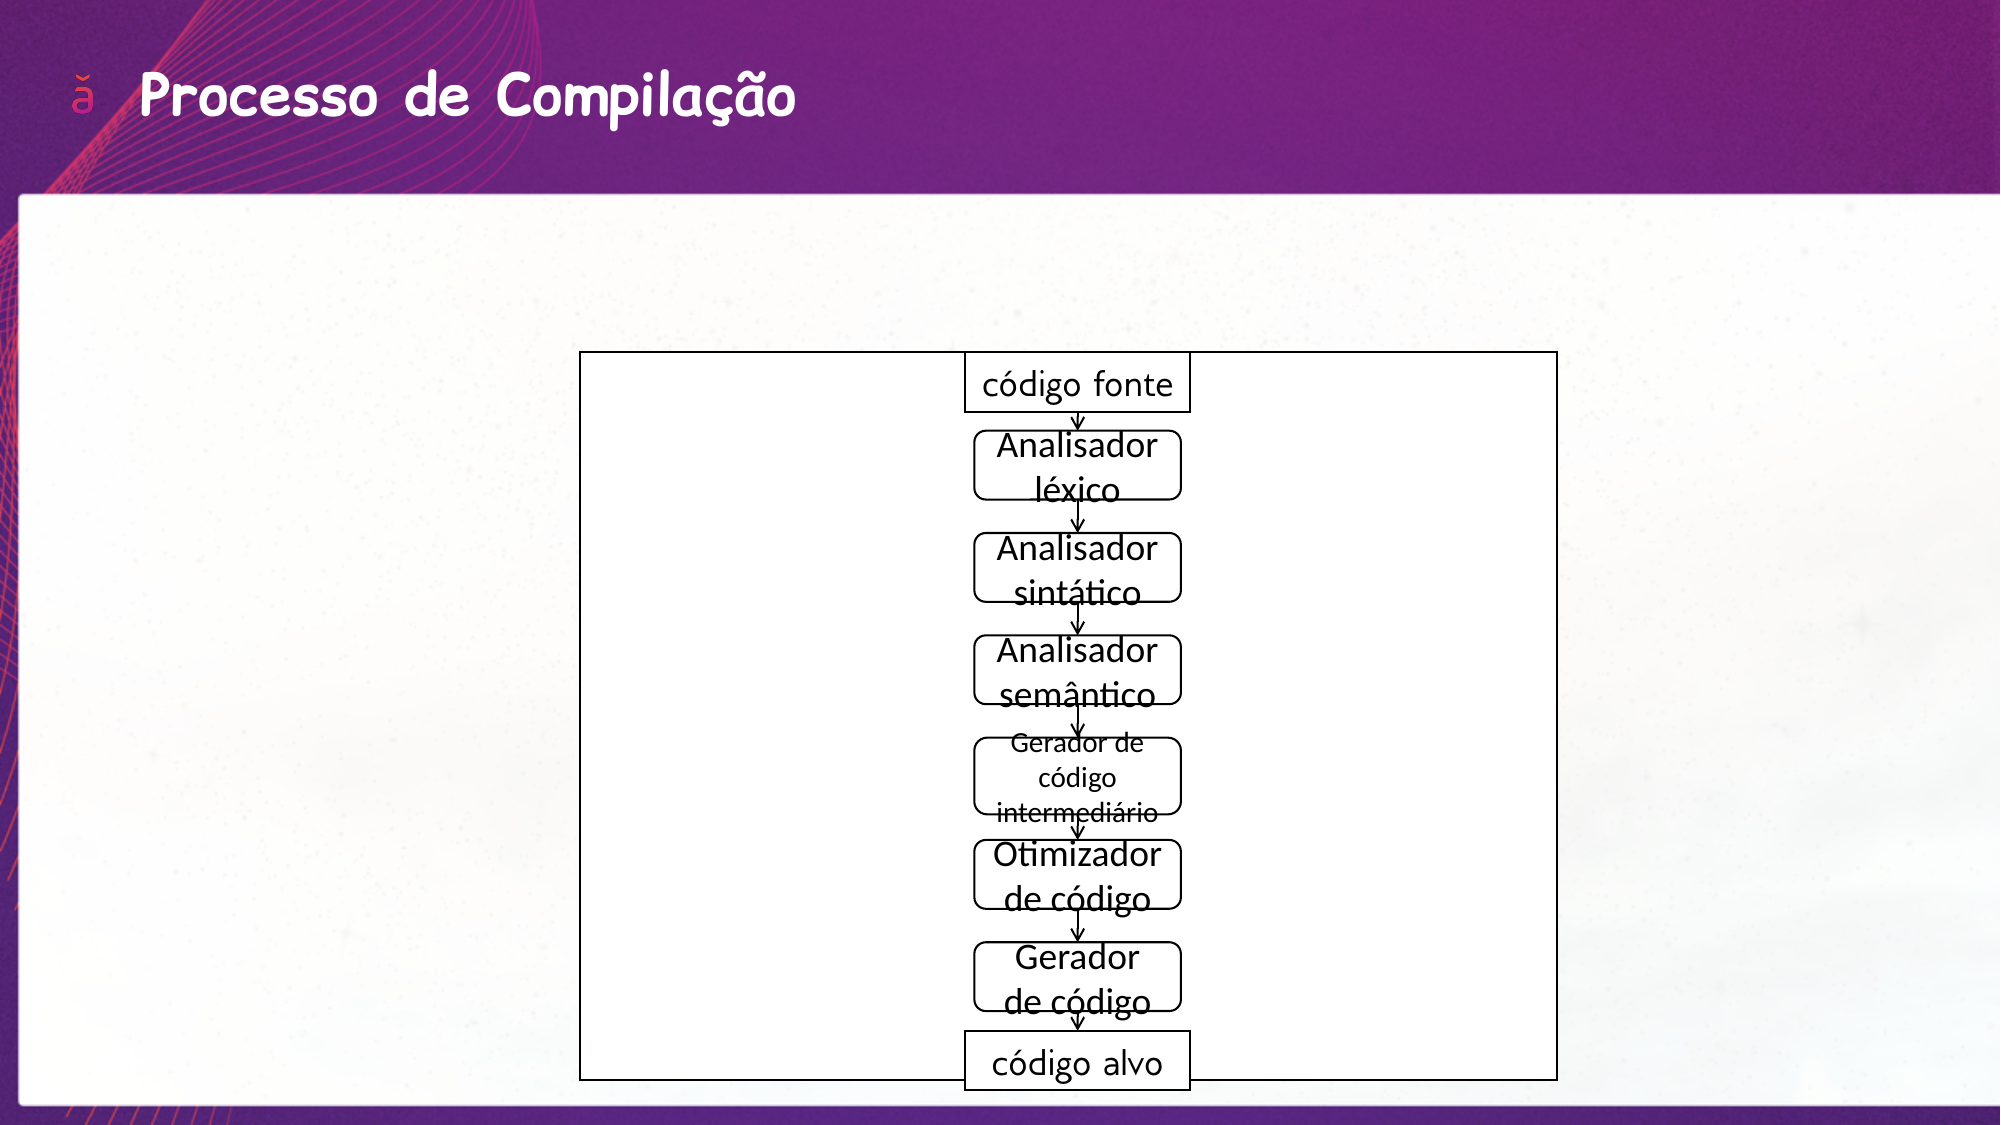

Processo de Compilação

código fonte
Analisador léxico
Analisador sintático
Analisador semântico
Gerador de código intermediário
Otimizador de código
Gerador de código
código alvo